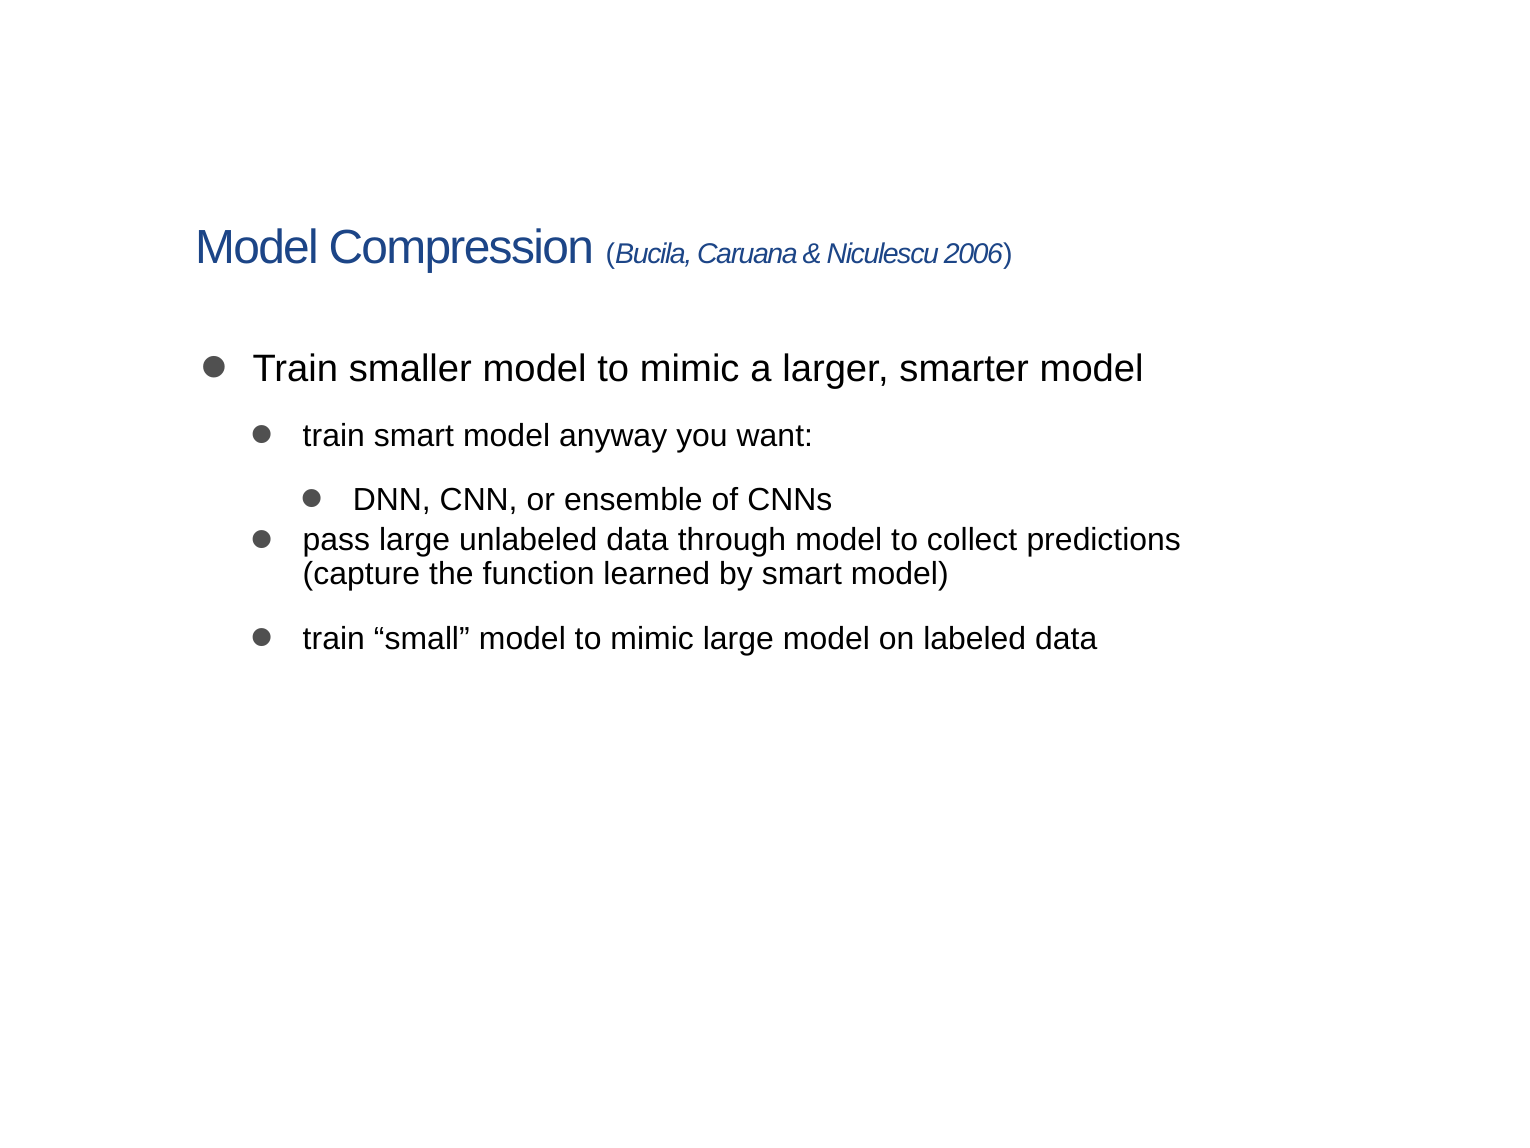

# Model Compression (Bucila, Caruana & Niculescu 2006)
Train smaller model to mimic a larger, smarter model
train smart model anyway you want:
DNN, CNN, or ensemble of CNNs
pass large unlabeled data through model to collect predictions (capture the function learned by smart model)
train “small” model to mimic large model on labeled data